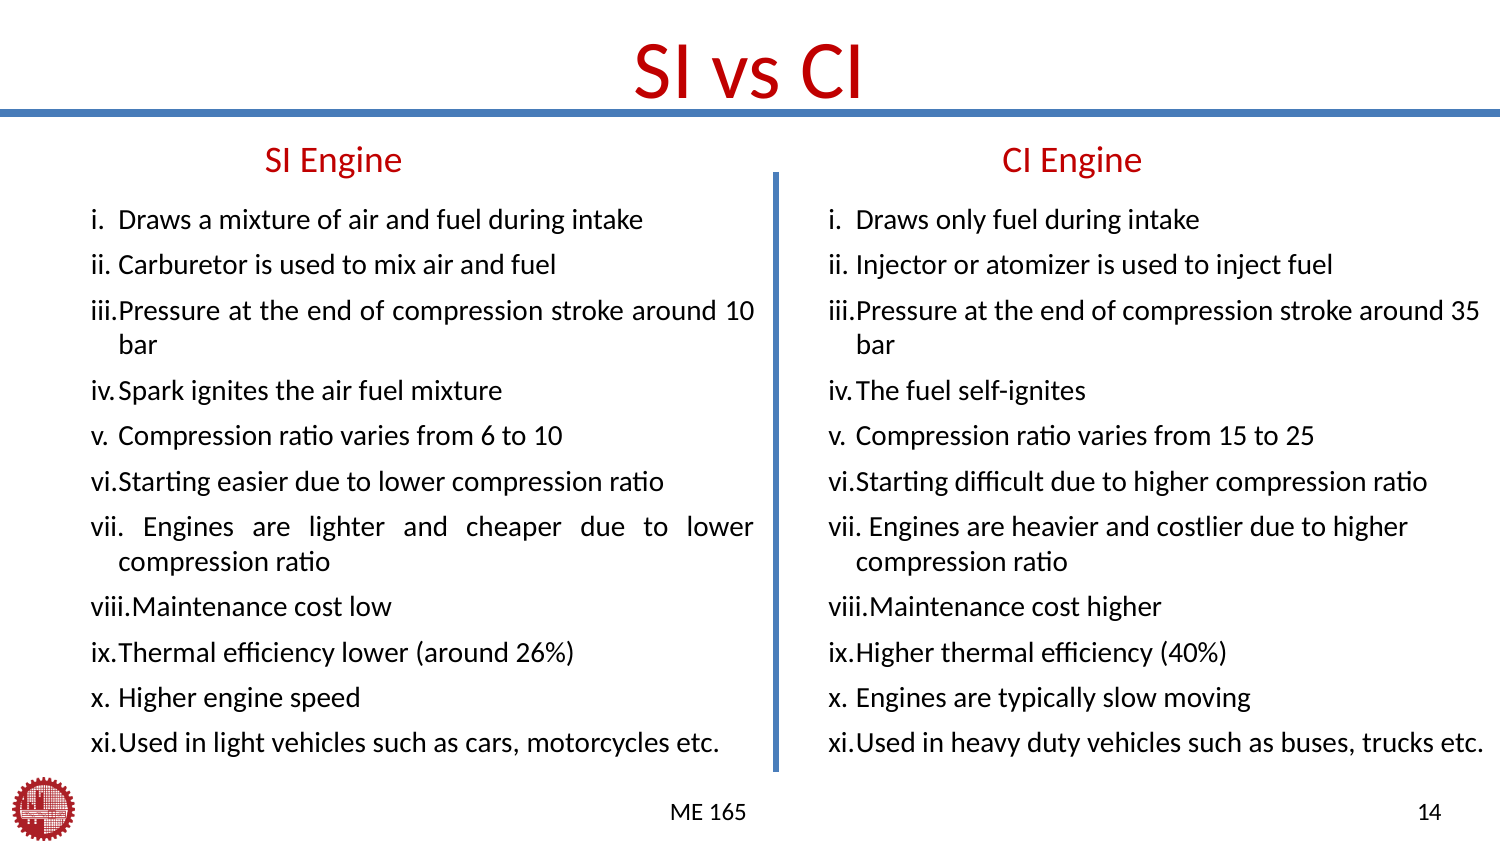

# SI vs CI
SI Engine
CI Engine
Draws only fuel during intake
Injector or atomizer is used to inject fuel
Pressure at the end of compression stroke around 35 bar
The fuel self-ignites
Compression ratio varies from 15 to 25
Starting difficult due to higher compression ratio
 Engines are heavier and costlier due to higher compression ratio
Maintenance cost higher
Higher thermal efficiency (40%)
Engines are typically slow moving
Used in heavy duty vehicles such as buses, trucks etc.
Draws a mixture of air and fuel during intake
Carburetor is used to mix air and fuel
Pressure at the end of compression stroke around 10 bar
Spark ignites the air fuel mixture
Compression ratio varies from 6 to 10
Starting easier due to lower compression ratio
 Engines are lighter and cheaper due to lower compression ratio
Maintenance cost low
Thermal efficiency lower (around 26%)
Higher engine speed
Used in light vehicles such as cars, motorcycles etc.
ME 165
14
https://www.youtube.com/watch?v=fTAUq6G9apg&t=39s